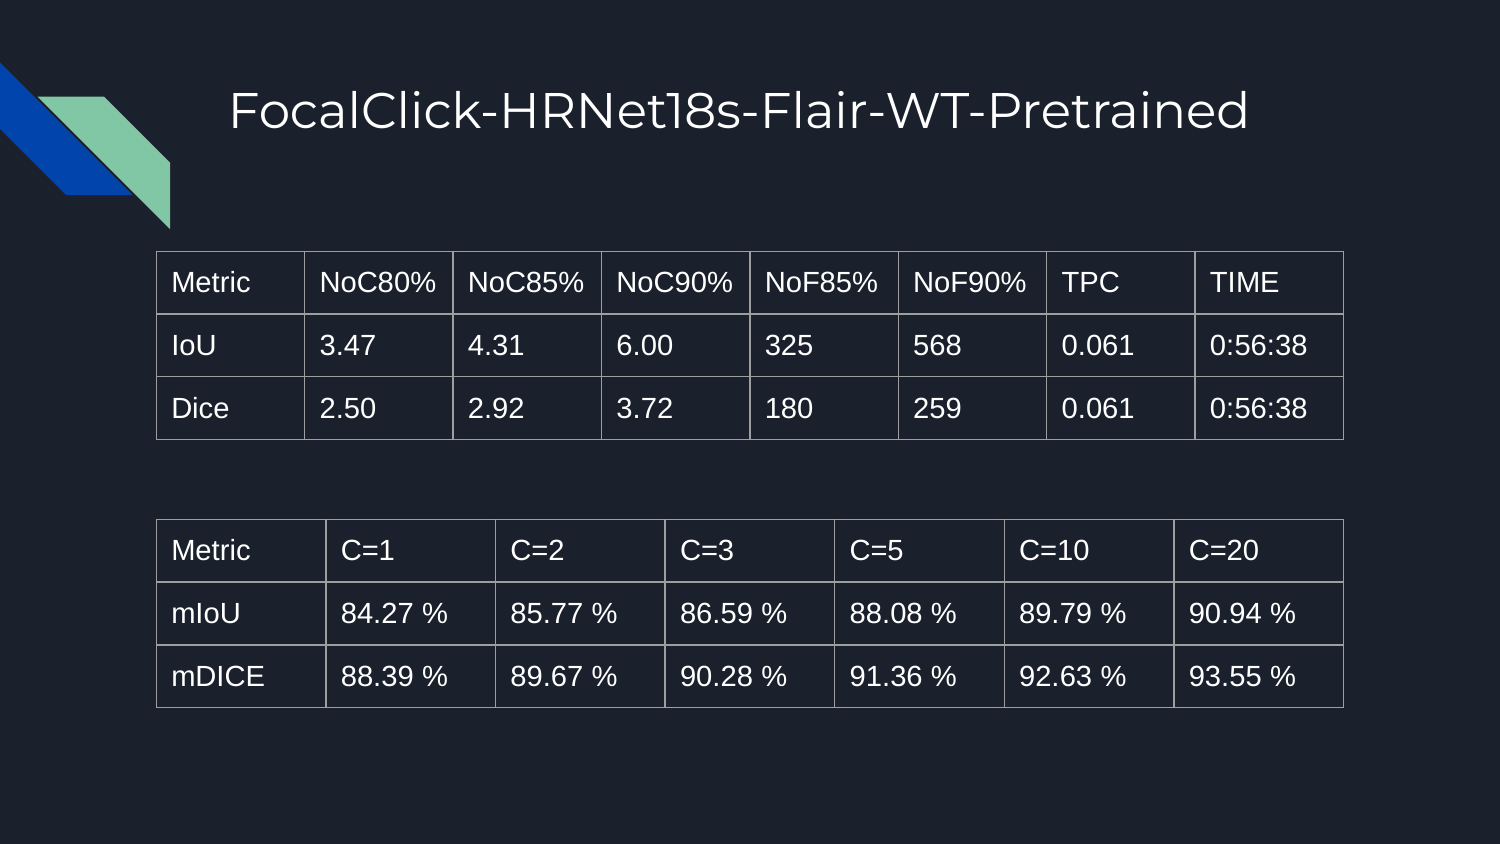

# FocalClick-HRNet18s-Flair-WT-Pretrained
| Metric | NoC80% | NoC85% | NoC90% | NoF85% | NoF90% | TPC | TIME |
| --- | --- | --- | --- | --- | --- | --- | --- |
| IoU | 3.47 | 4.31 | 6.00 | 325 | 568 | 0.061 | 0:56:38 |
| Dice | 2.50 | 2.92 | 3.72 | 180 | 259 | 0.061 | 0:56:38 |
| Metric | C=1 | C=2 | C=3 | C=5 | C=10 | C=20 |
| --- | --- | --- | --- | --- | --- | --- |
| mIoU | 84.27 % | 85.77 % | 86.59 % | 88.08 % | 89.79 % | 90.94 % |
| mDICE | 88.39 % | 89.67 % | 90.28 % | 91.36 % | 92.63 % | 93.55 % |